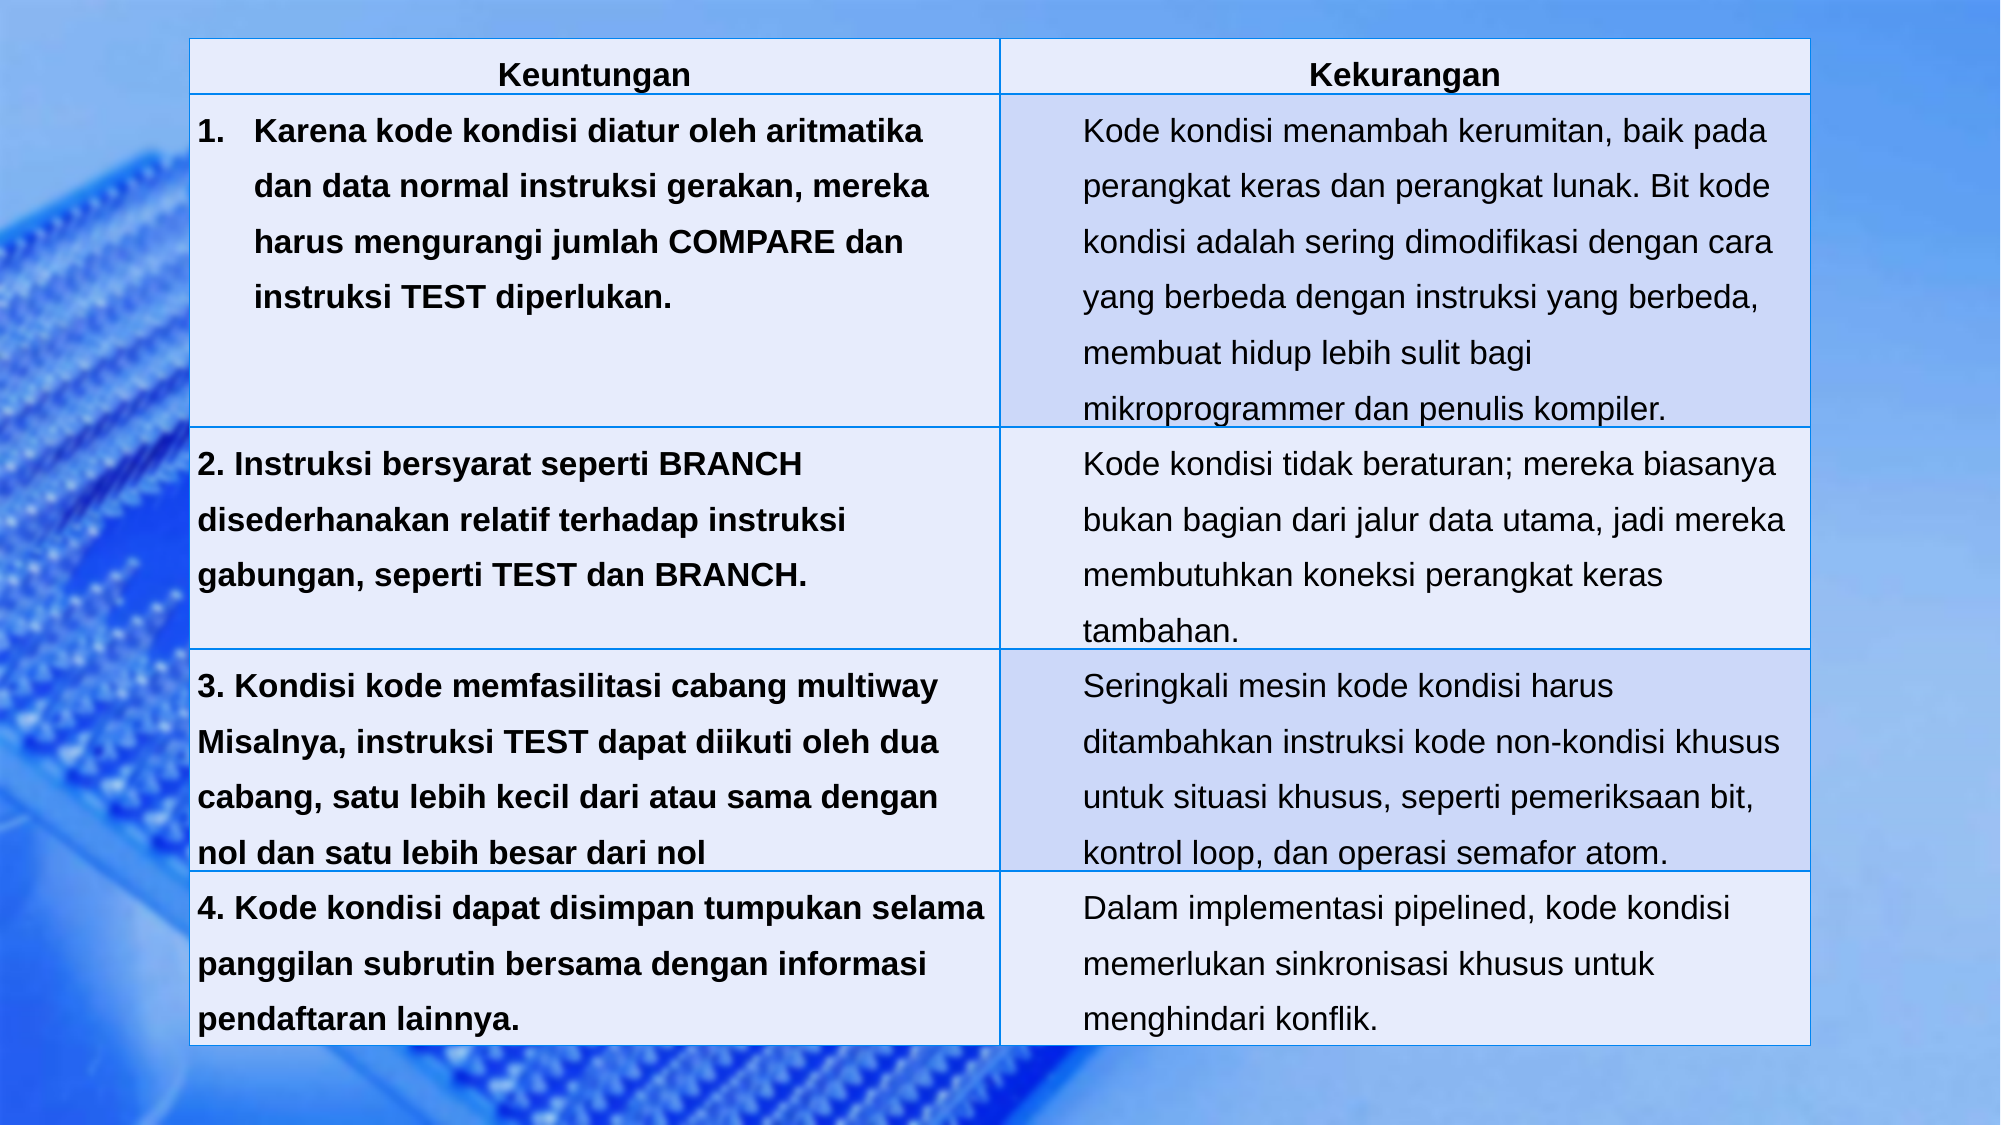

| Keuntungan | Kekurangan |
| --- | --- |
| Karena kode kondisi diatur oleh aritmatika dan data normal instruksi gerakan, mereka harus mengurangi jumlah COMPARE dan instruksi TEST diperlukan. | Kode kondisi menambah kerumitan, baik pada perangkat keras dan perangkat lunak. Bit kode kondisi adalah sering dimodifikasi dengan cara yang berbeda dengan instruksi yang berbeda, membuat hidup lebih sulit bagi mikroprogrammer dan penulis kompiler. |
| 2. Instruksi bersyarat seperti BRANCH disederhanakan relatif terhadap instruksi gabungan, seperti TEST dan BRANCH. | Kode kondisi tidak beraturan; mereka biasanya bukan bagian dari jalur data utama, jadi mereka membutuhkan koneksi perangkat keras tambahan. |
| 3. Kondisi kode memfasilitasi cabang multiway Misalnya, instruksi TEST dapat diikuti oleh dua cabang, satu lebih kecil dari atau sama dengan nol dan satu lebih besar dari nol | Seringkali mesin kode kondisi harus ditambahkan instruksi kode non-kondisi khusus untuk situasi khusus, seperti pemeriksaan bit, kontrol loop, dan operasi semafor atom. |
| 4. Kode kondisi dapat disimpan tumpukan selama panggilan subrutin bersama dengan informasi pendaftaran lainnya. | Dalam implementasi pipelined, kode kondisi memerlukan sinkronisasi khusus untuk menghindari konflik. |